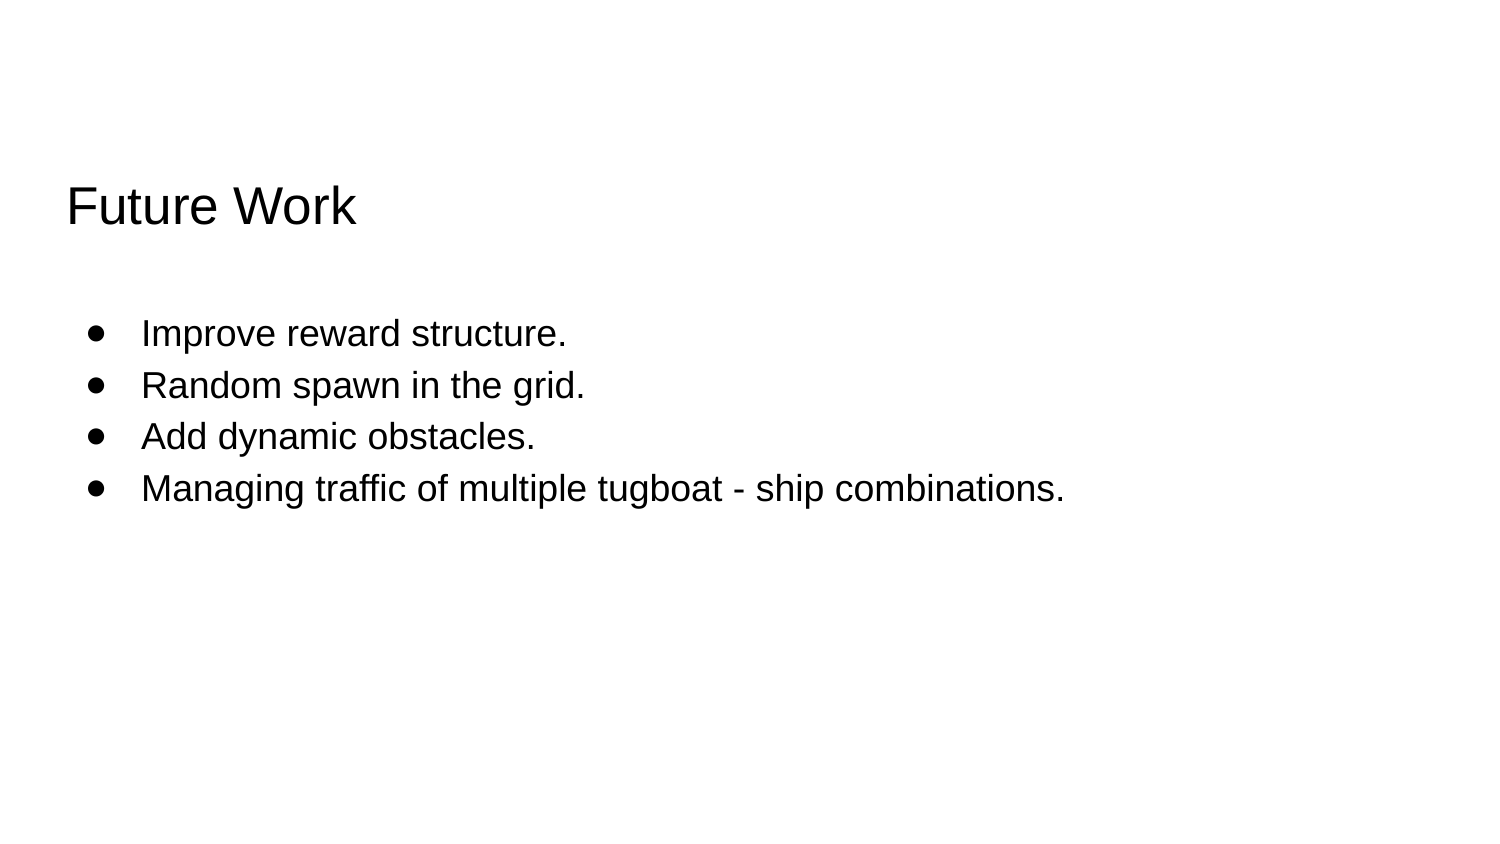

# Future Work
Improve reward structure.
Random spawn in the grid.
Add dynamic obstacles.
Managing traffic of multiple tugboat - ship combinations.